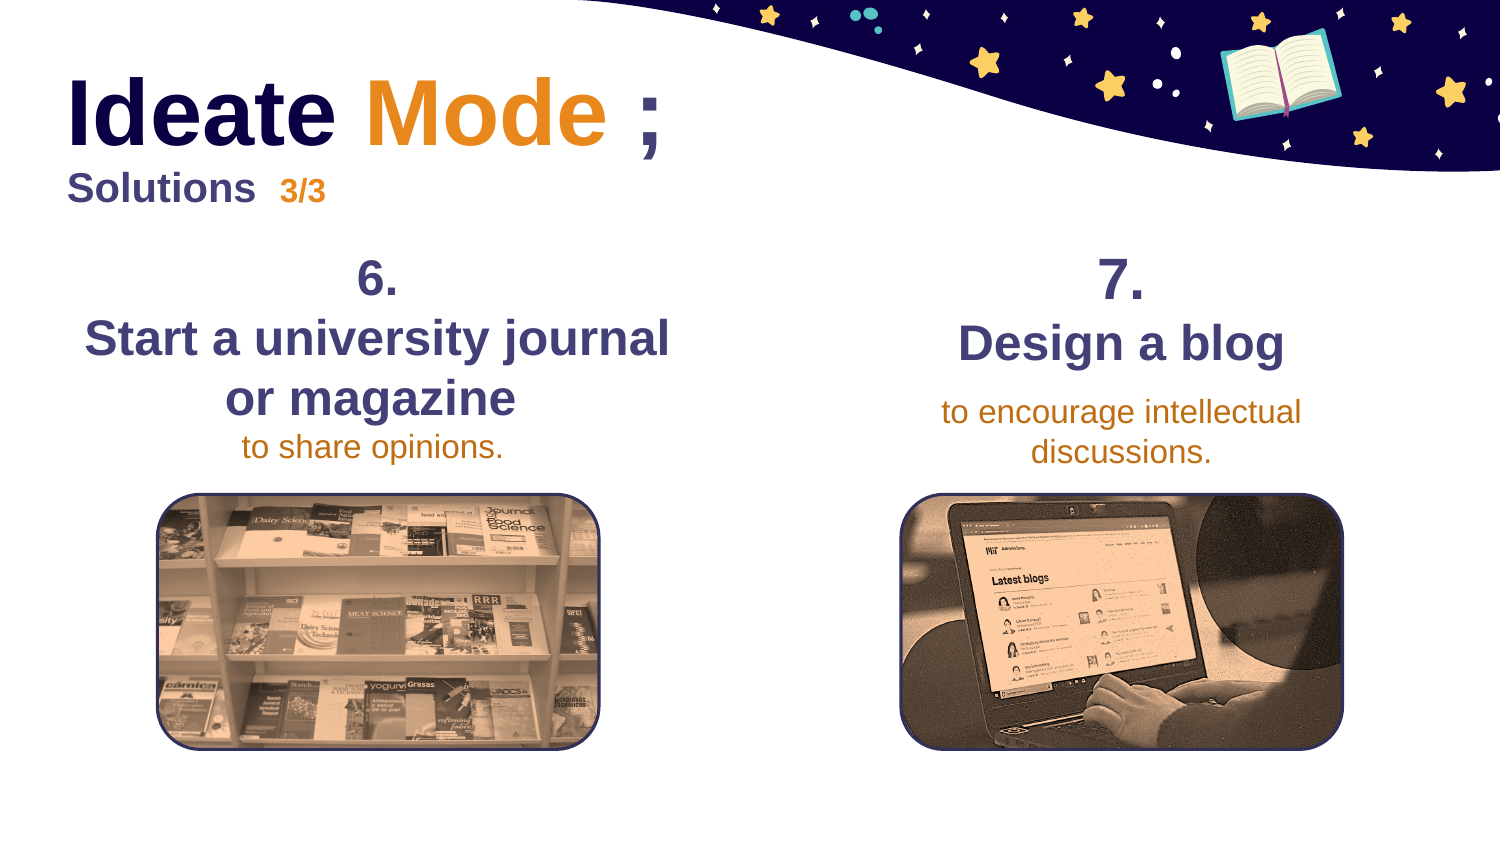

# Ideate Mode ;
Solutions  3/3
7.
Design a blog
6.
Start a university journal or magazine
to encourage intellectual discussions.
to share opinions.